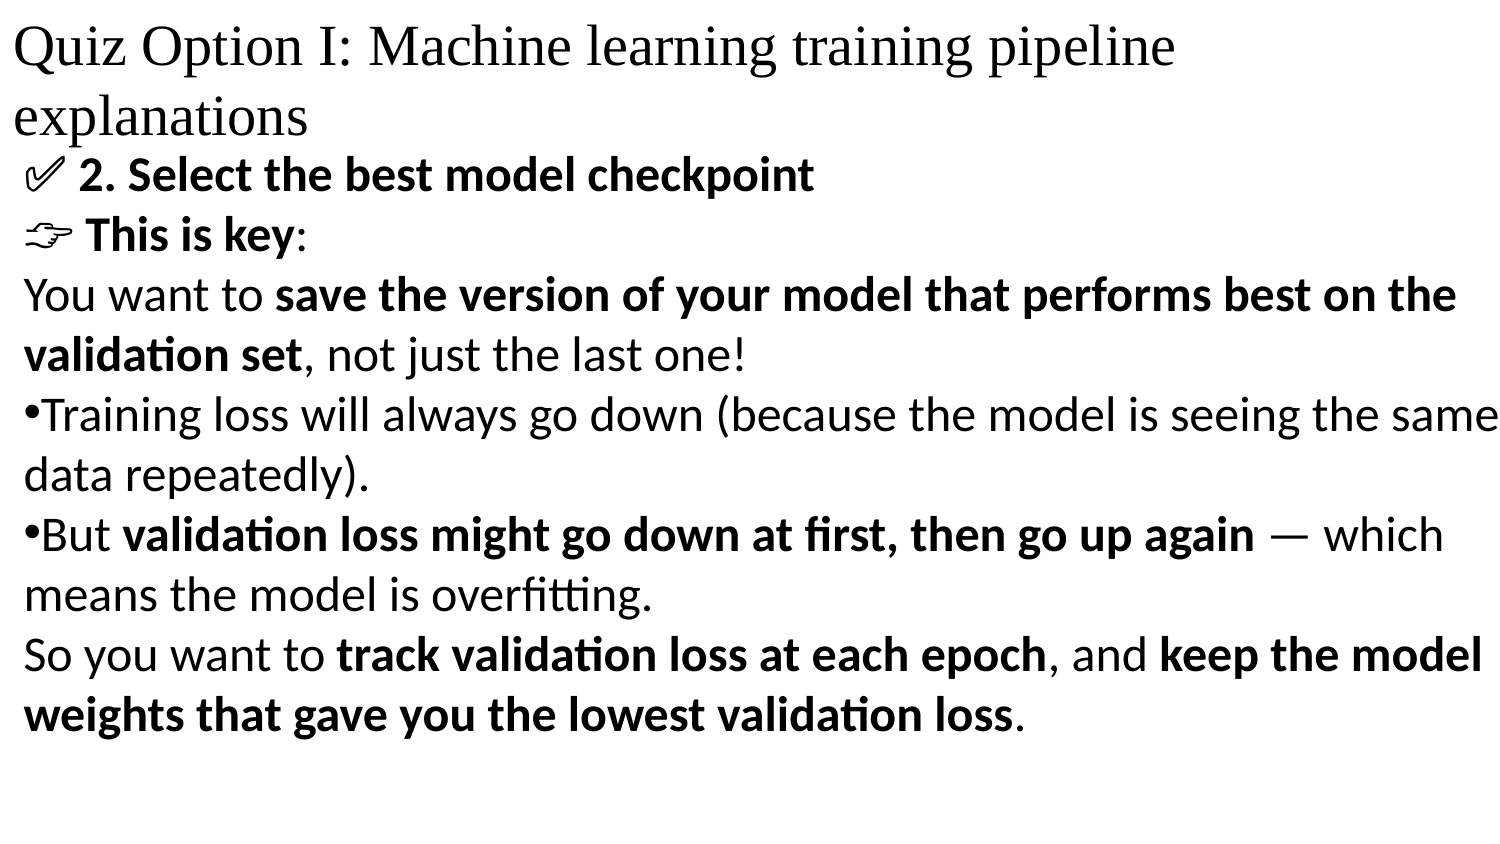

Quiz Option I: Machine learning training pipeline explanations

✅ 2. Select the best model checkpoint
👉 This is key:
You want to save the version of your model that performs best on the validation set, not just the last one!
Training loss will always go down (because the model is seeing the same data repeatedly).
But validation loss might go down at first, then go up again — which means the model is overfitting.
So you want to track validation loss at each epoch, and keep the model weights that gave you the lowest validation loss.